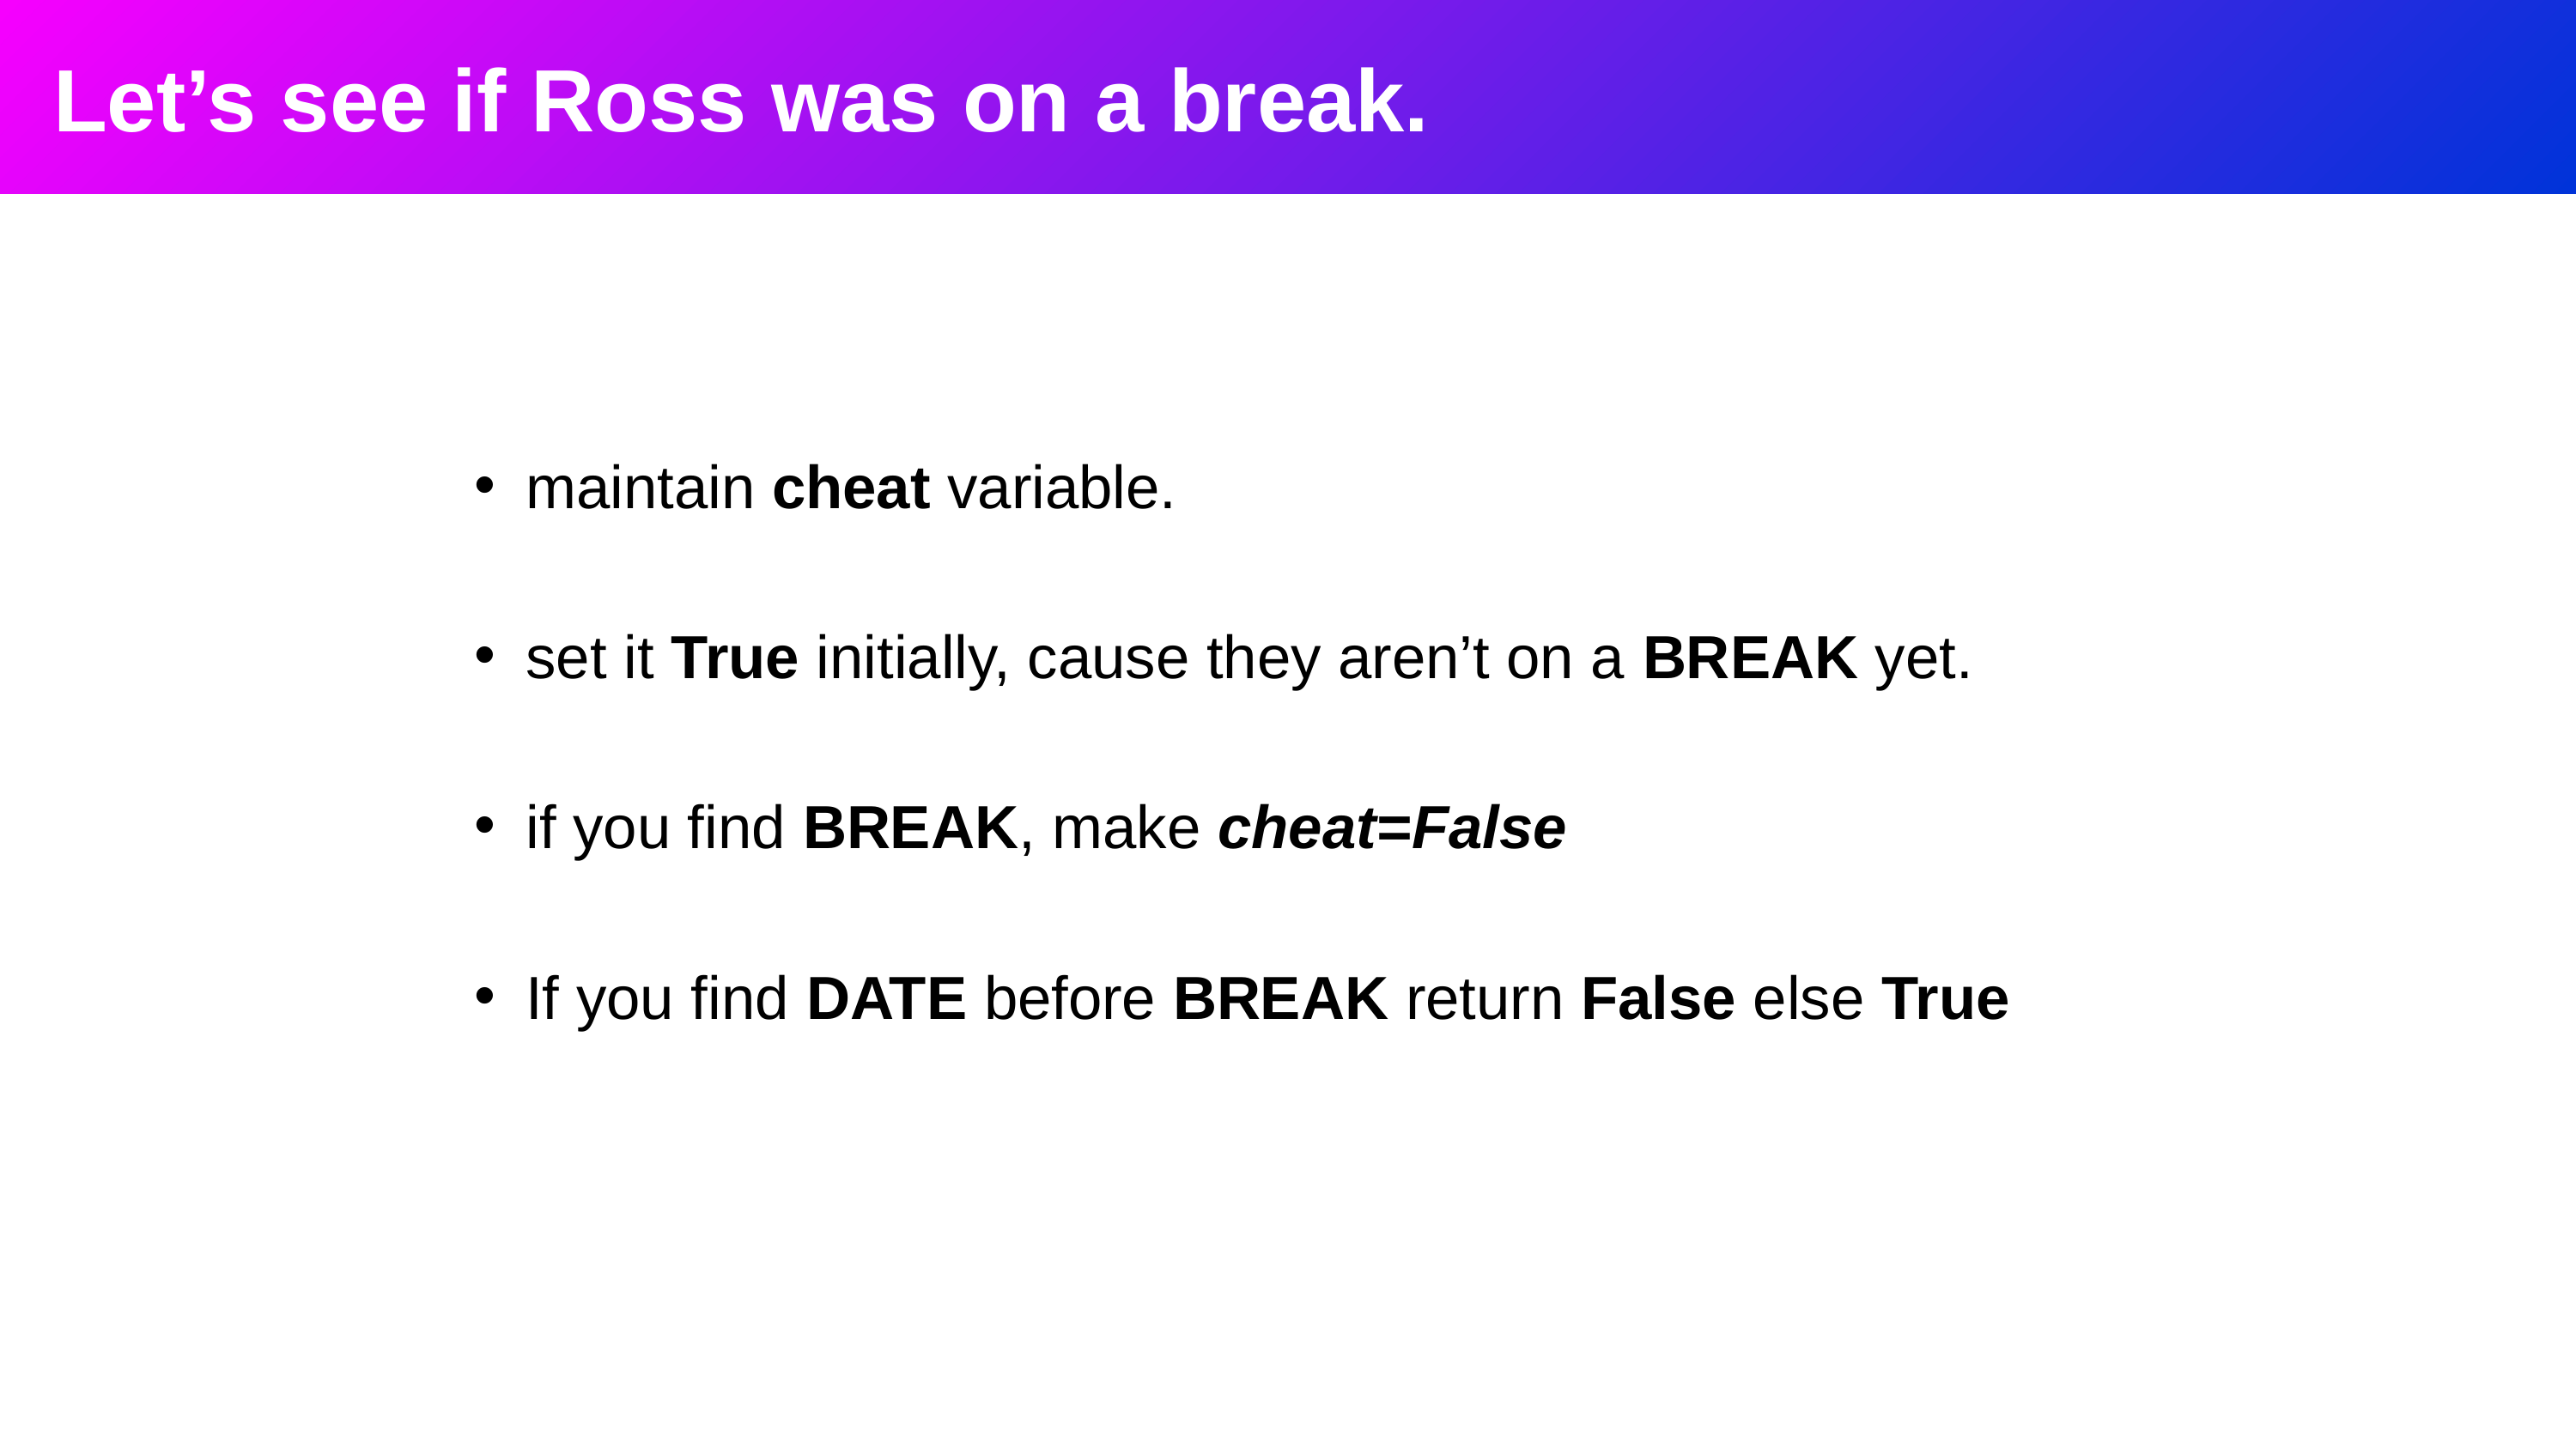

Let’s see if Ross was on a break.

maintain cheat variable.

set it True initially, cause they aren’t on a BREAK yet.

if you find BREAK, make cheat=False

If you find DATE before BREAK return False else True